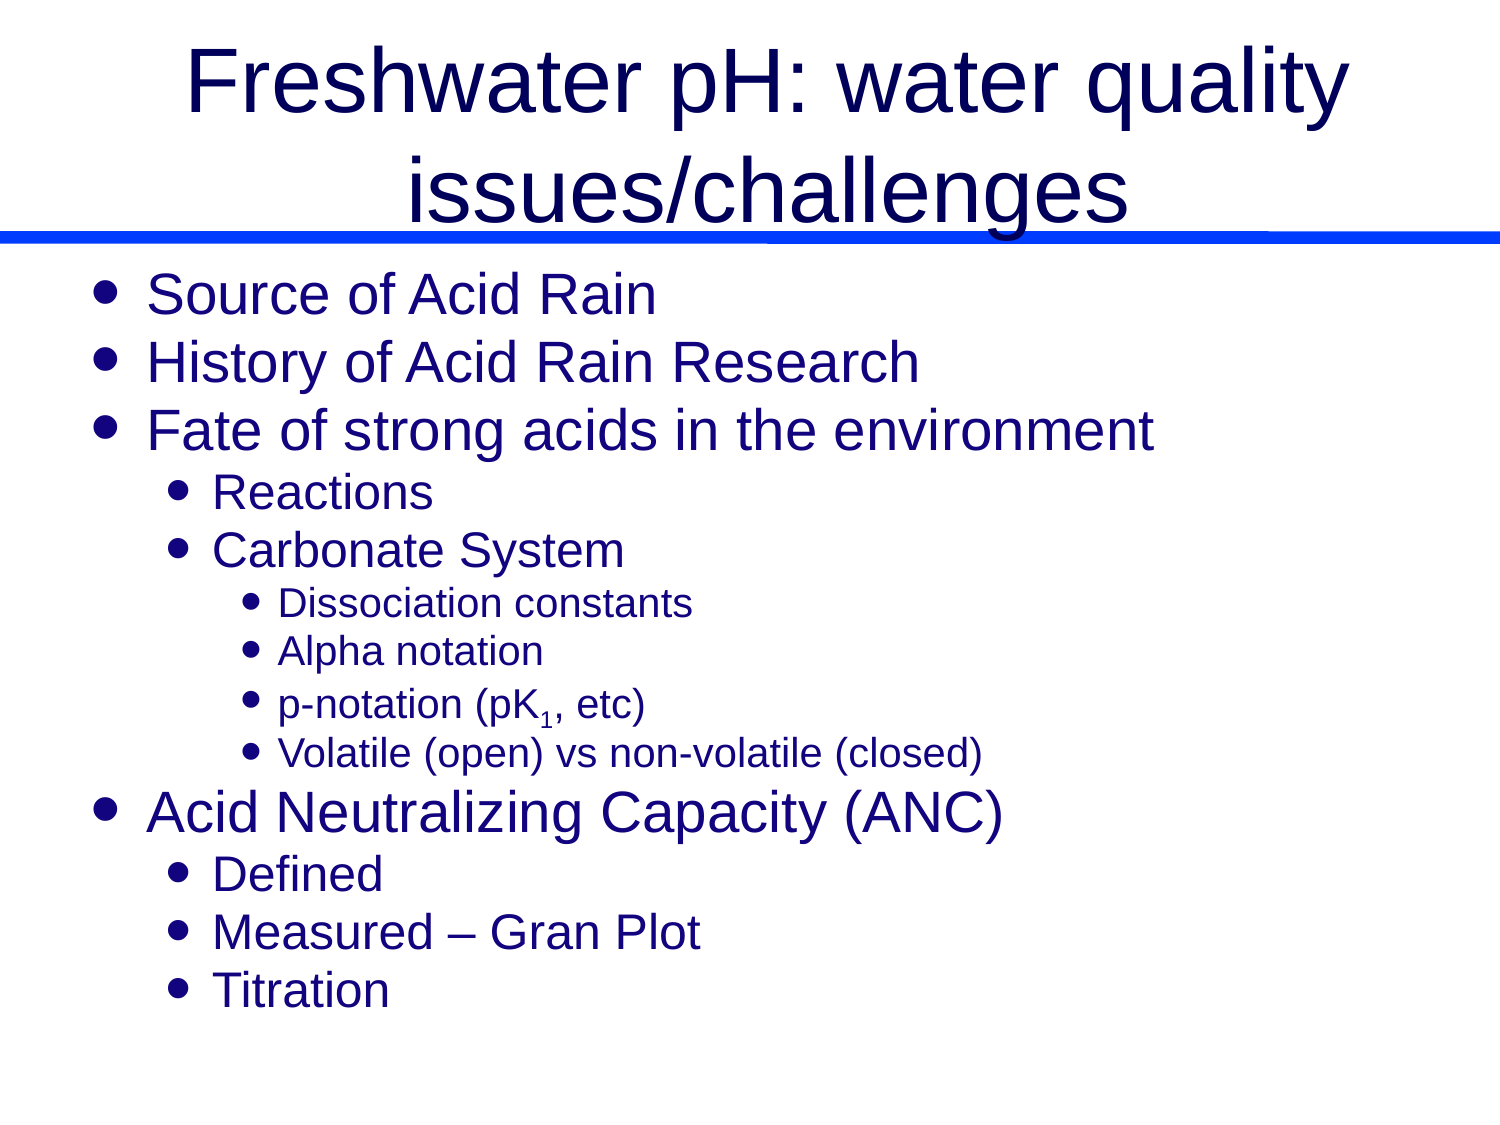

# Freshwater pH: water quality issues/challenges
Source of Acid Rain
History of Acid Rain Research
Fate of strong acids in the environment
Reactions
Carbonate System
Dissociation constants
Alpha notation
p-notation (pK1, etc)
Volatile (open) vs non-volatile (closed)
Acid Neutralizing Capacity (ANC)
Defined
Measured – Gran Plot
Titration